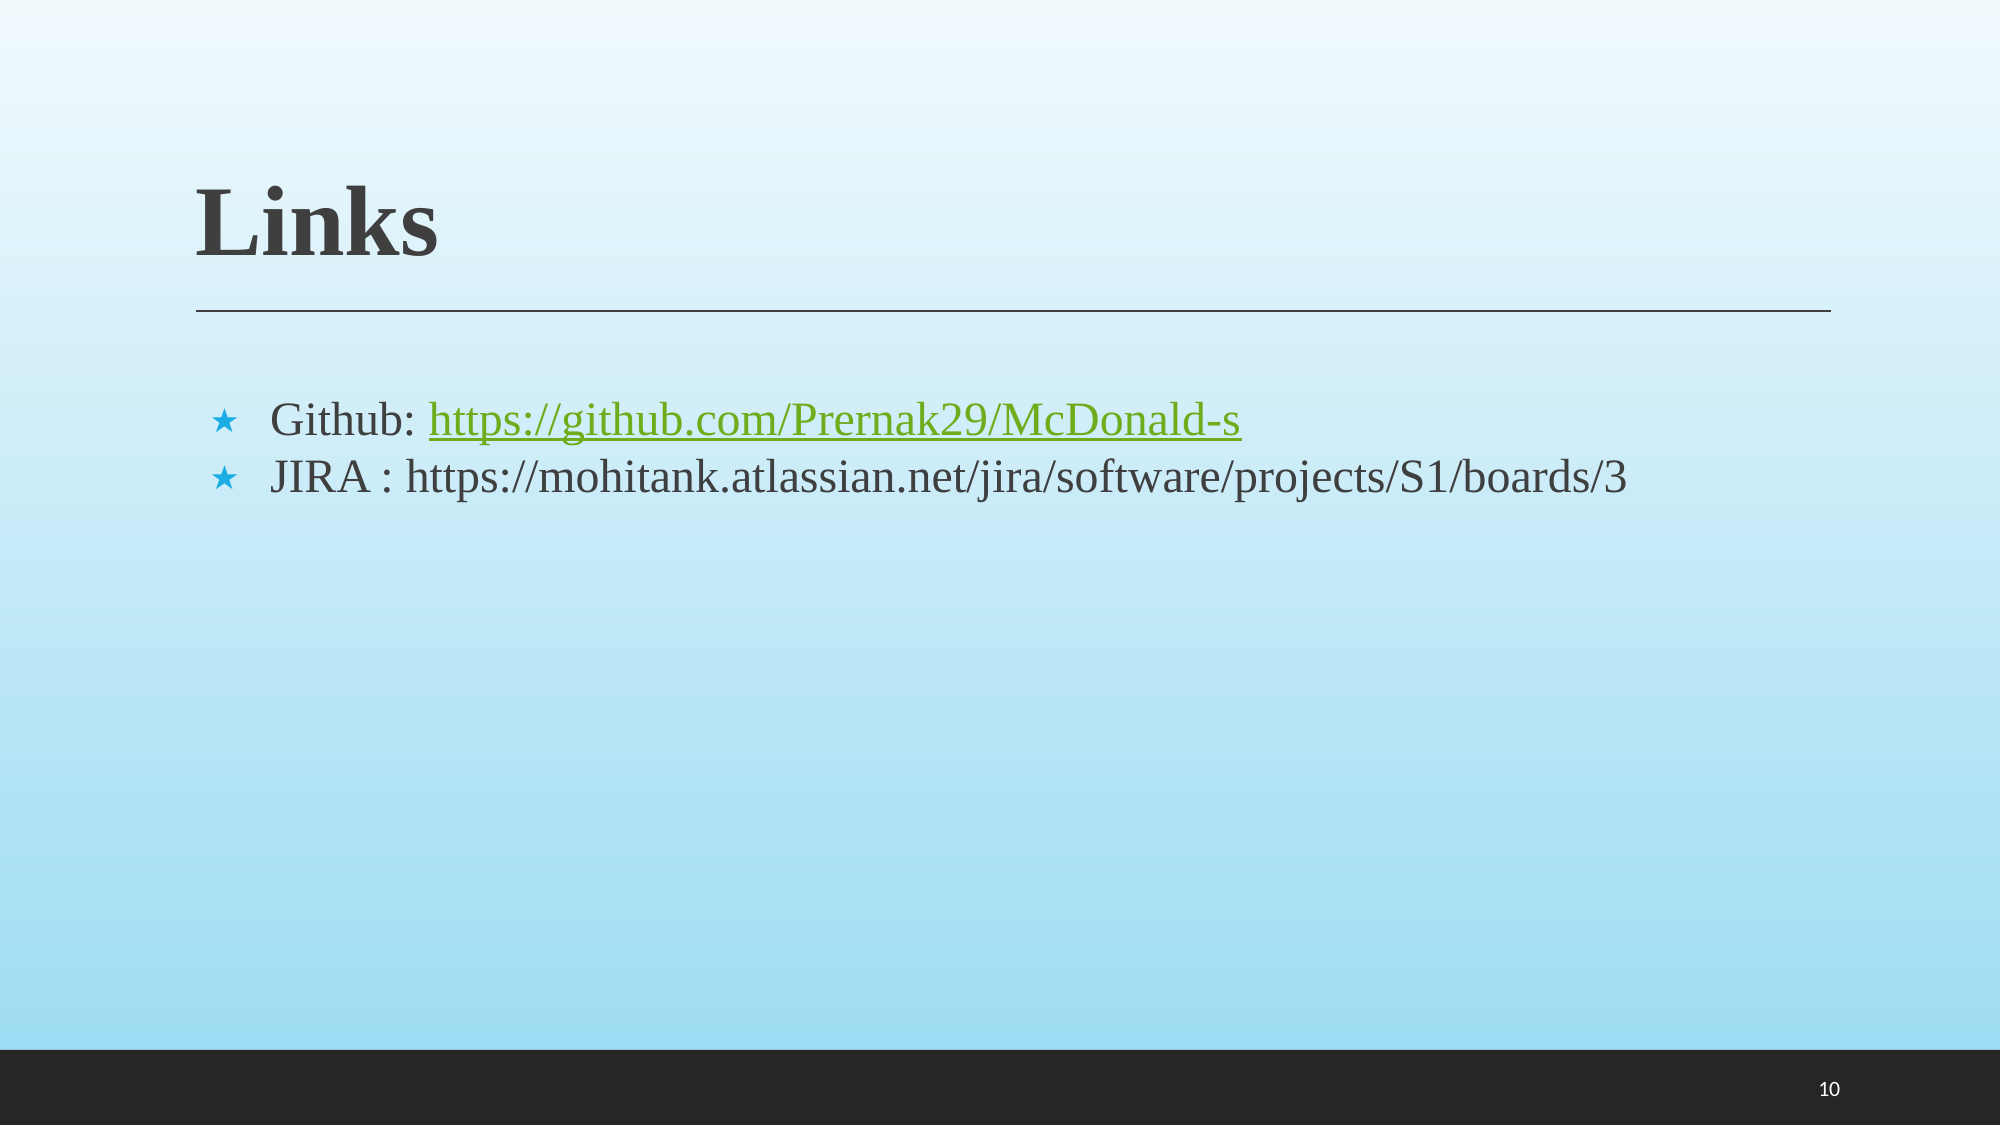

# Links
Github: https://github.com/Prernak29/McDonald-s
JIRA : https://mohitank.atlassian.net/jira/software/projects/S1/boards/3
10